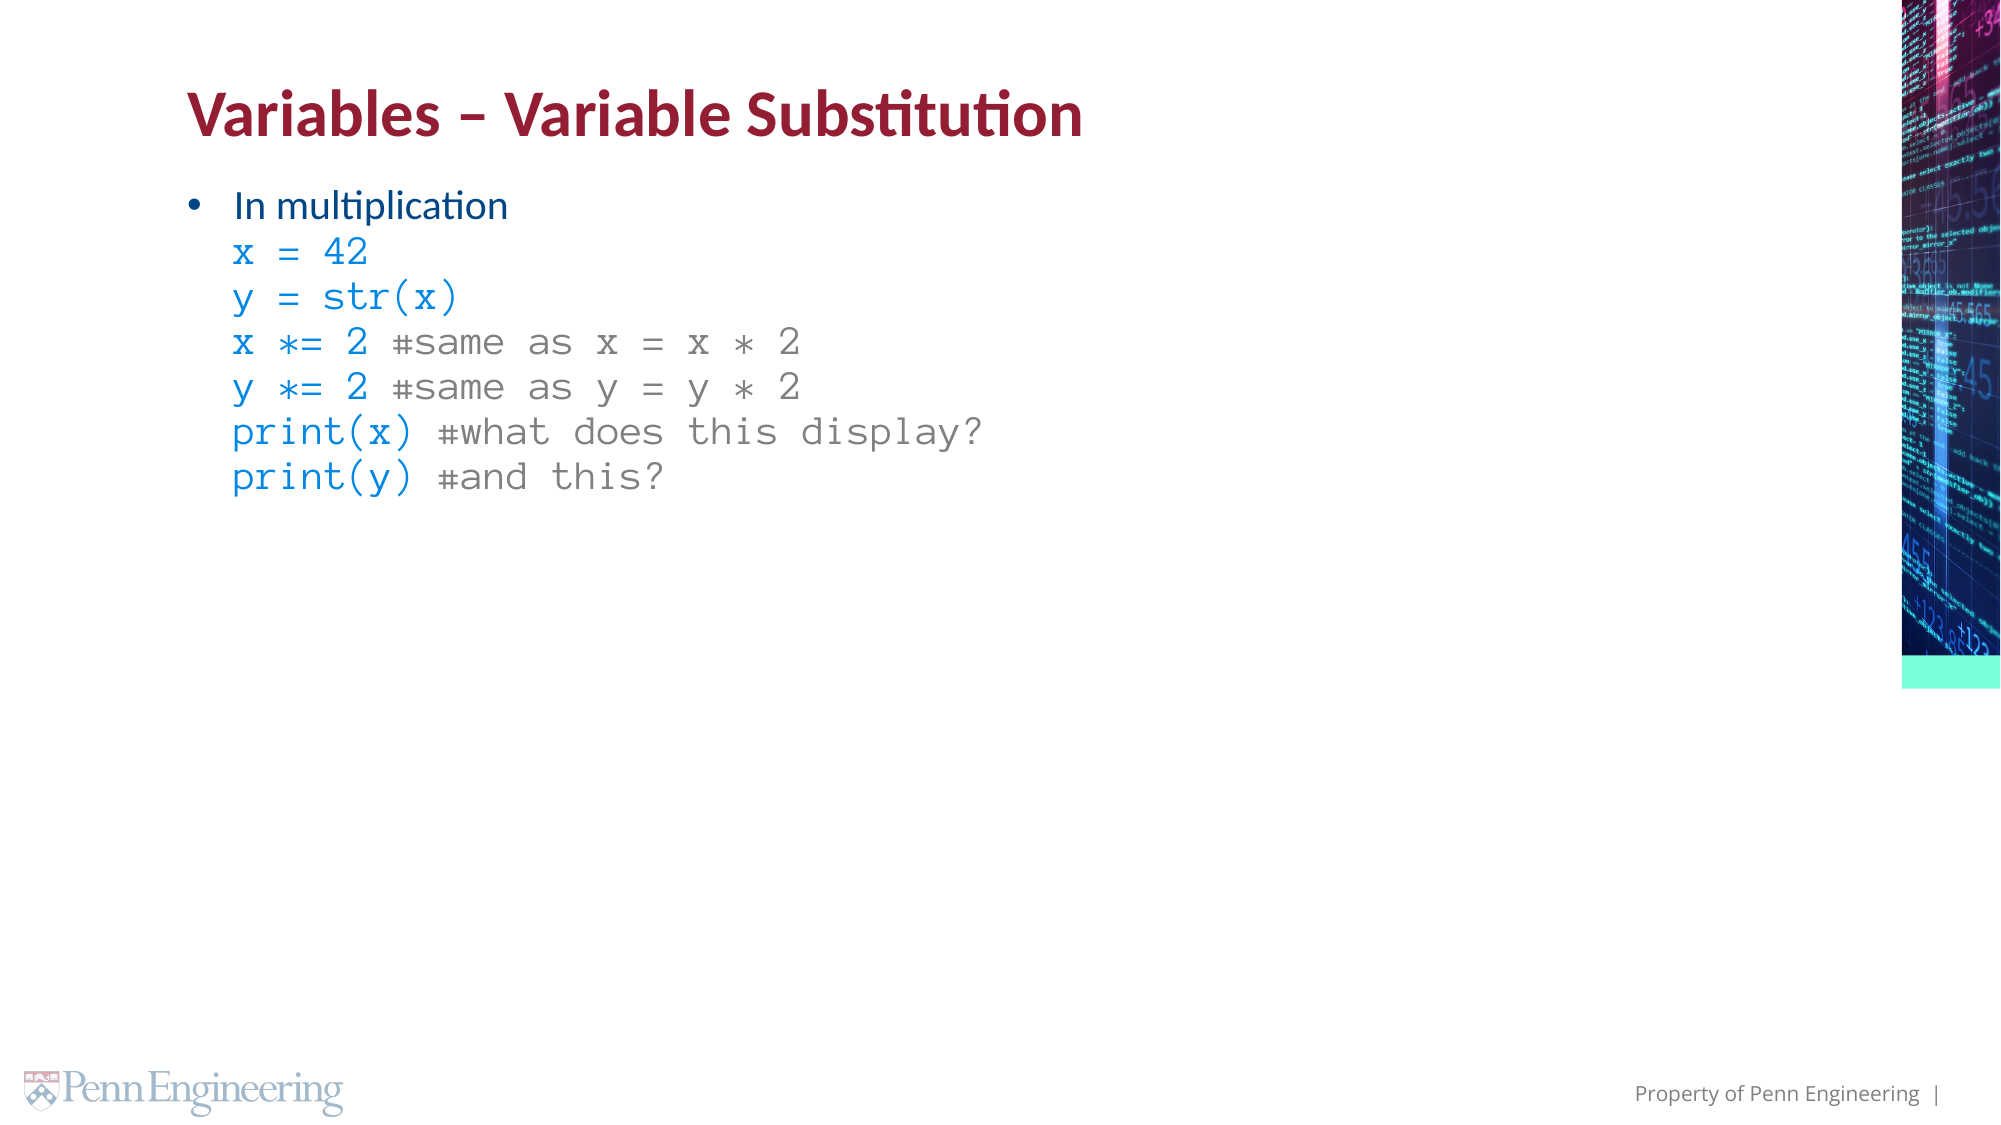

# Variables – Variable Substitution
In multiplication
x = 42
y = str(x)
x *= 2 #same as x = x * 2
y *= 2 #same as y = y * 2
print(x) #what does this display?
print(y) #and this?